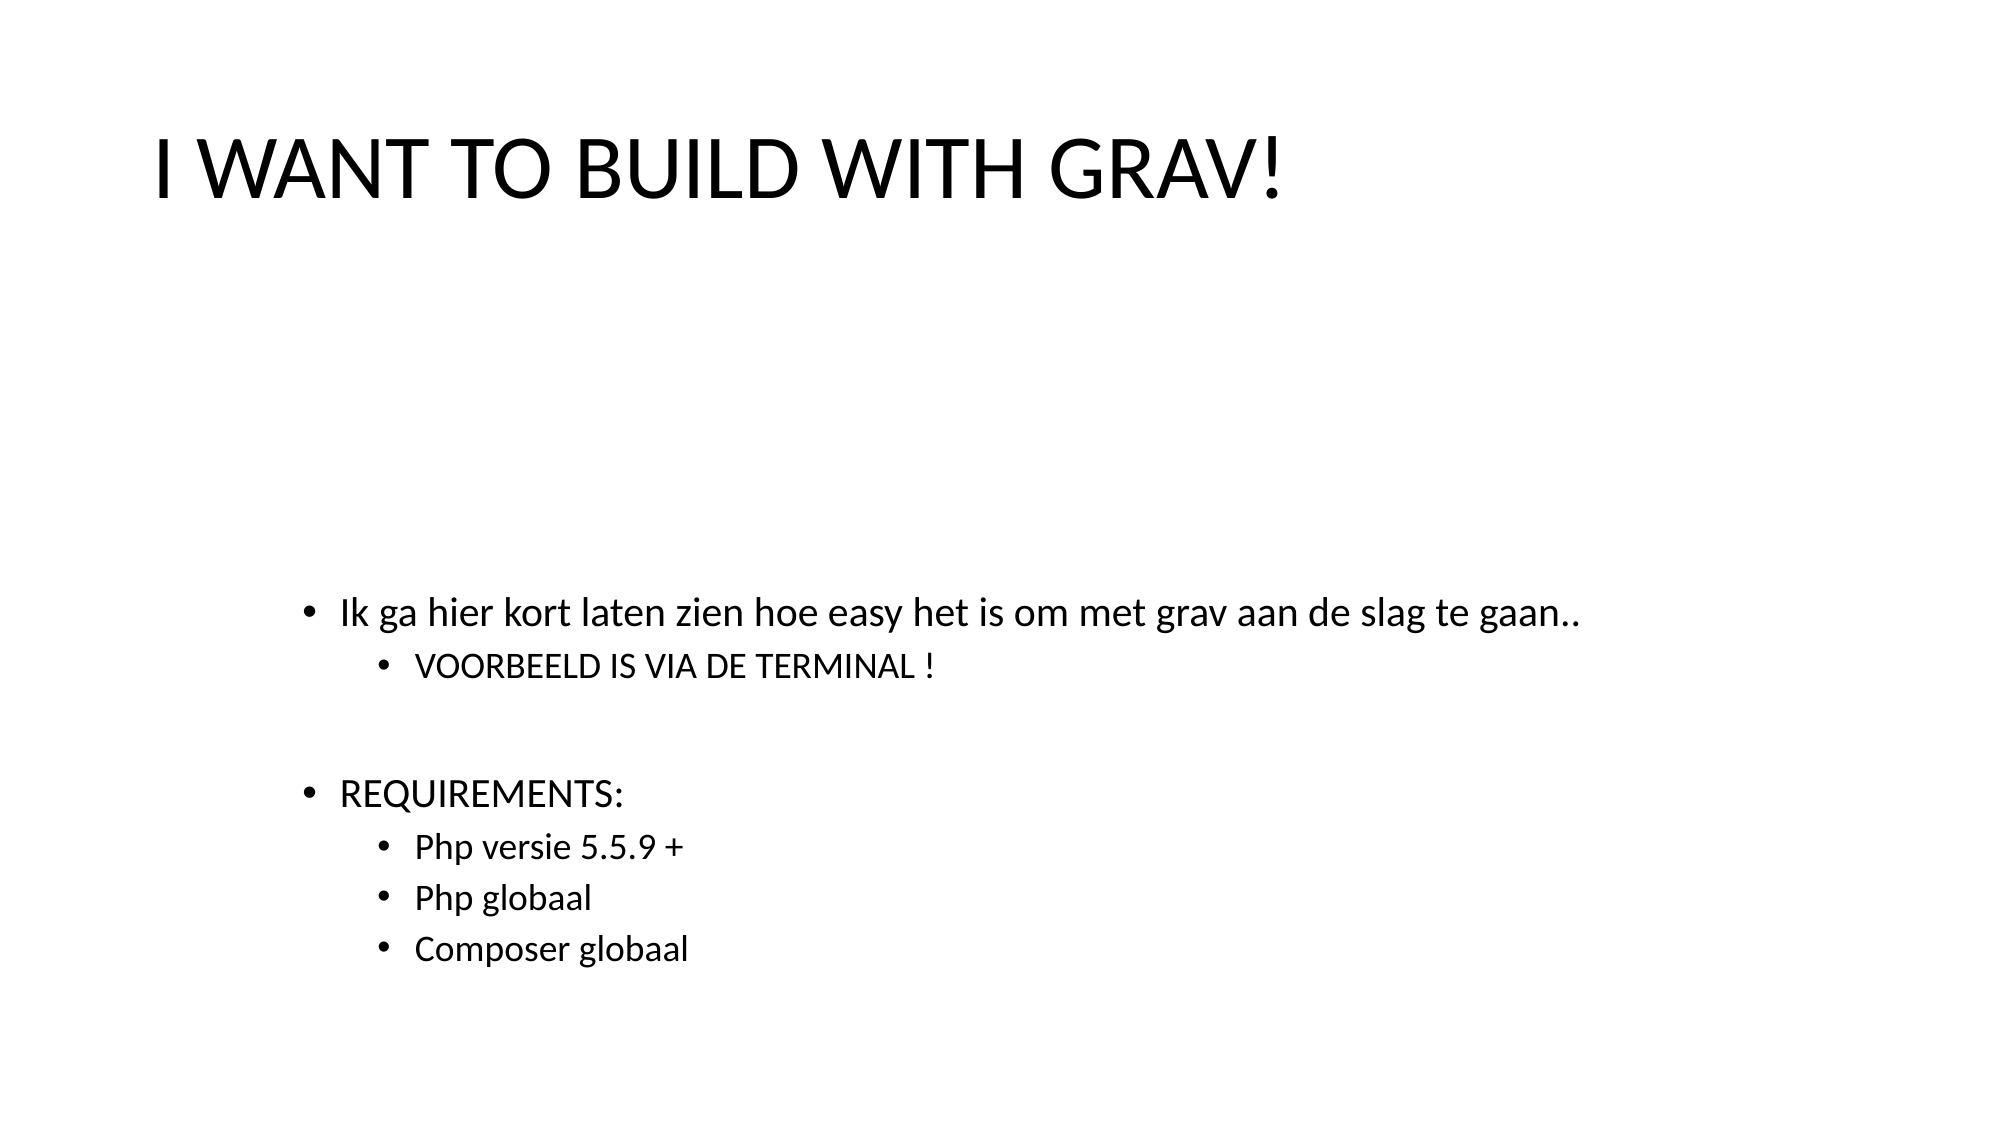

# I WANT TO BUILD WITH GRAV!

Ik ga hier kort laten zien hoe easy het is om met grav aan de slag te gaan..
VOORBEELD IS VIA DE TERMINAL !

REQUIREMENTS:
Php versie 5.5.9 +
Php globaal
Composer globaal